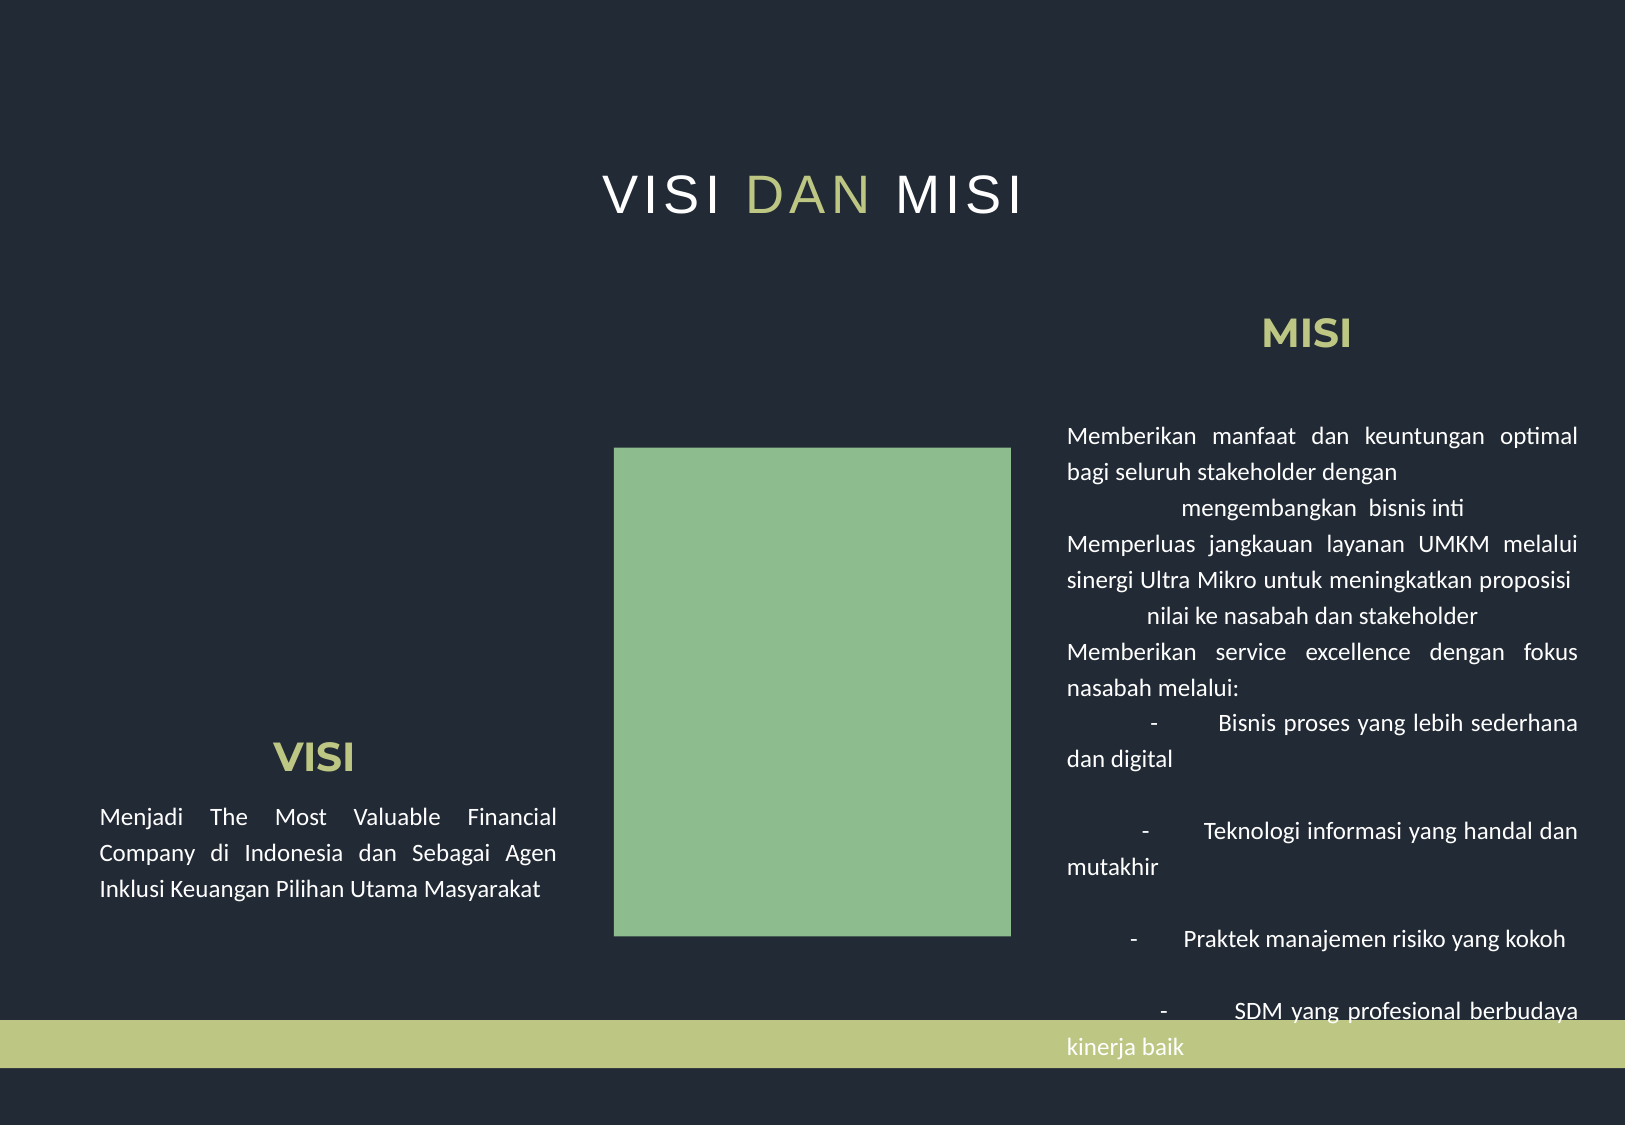

VISI DAN MISI
MISI

Memberikan manfaat dan keuntungan optimal bagi seluruh stakeholder dengan                                                    mengembangkan  bisnis inti
Memperluas jangkauan layanan UMKM melalui sinergi Ultra Mikro untuk meningkatkan proposisi                nilai ke nasabah dan stakeholder
Memberikan service excellence dengan fokus nasabah melalui:
           -        Bisnis proses yang lebih sederhana dan digital

           -        Teknologi informasi yang handal dan mutakhir

           -        Praktek manajemen risiko yang kokoh

           -        SDM yang profesional berbudaya kinerja baik

VISI
Menjadi The Most Valuable Financial Company di Indonesia dan Sebagai Agen Inklusi Keuangan Pilihan Utama Masyarakat